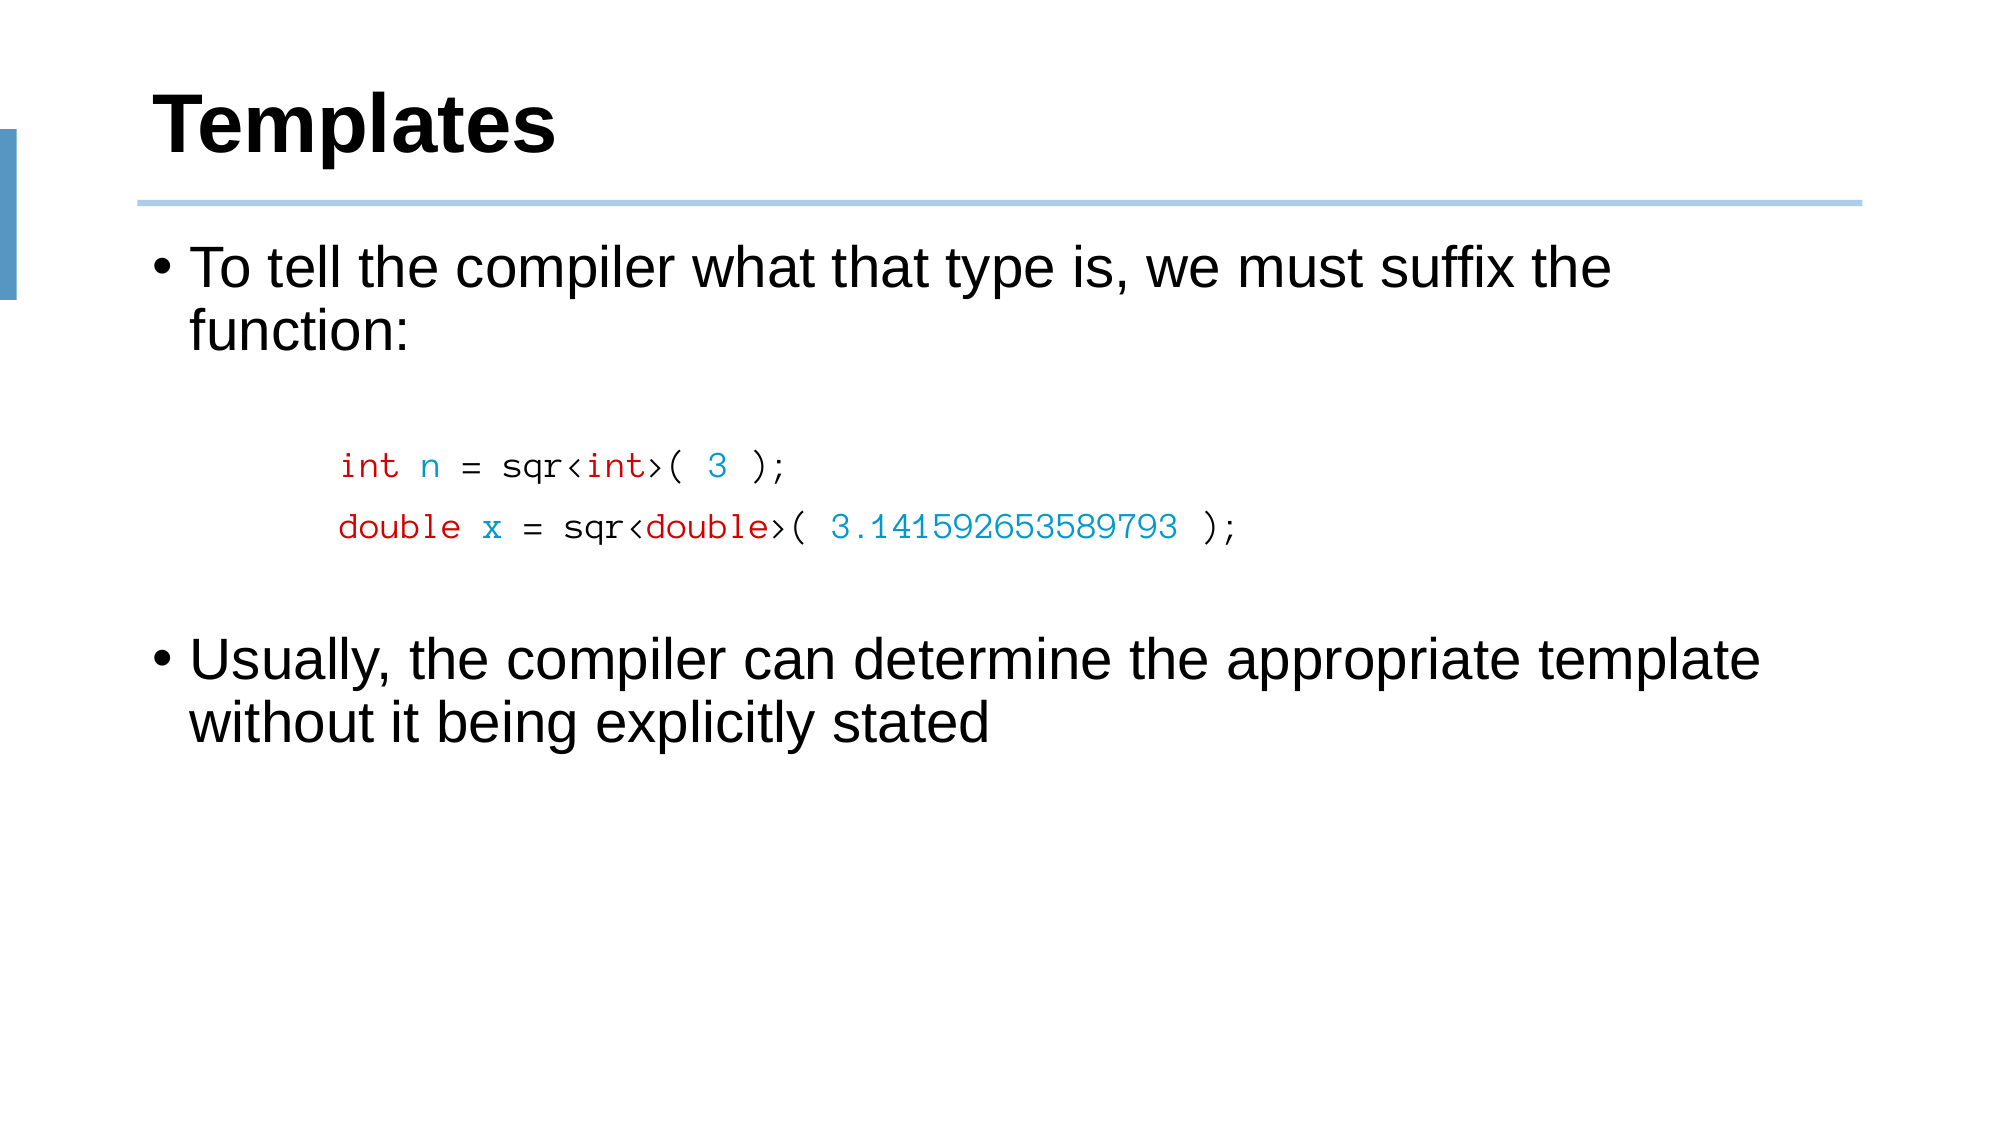

# Templates
To tell the compiler what that type is, we must suffix the function:

		int n = sqr<int>( 3 );
		double x = sqr<double>( 3.141592653589793 );

Usually, the compiler can determine the appropriate template without it being explicitly stated